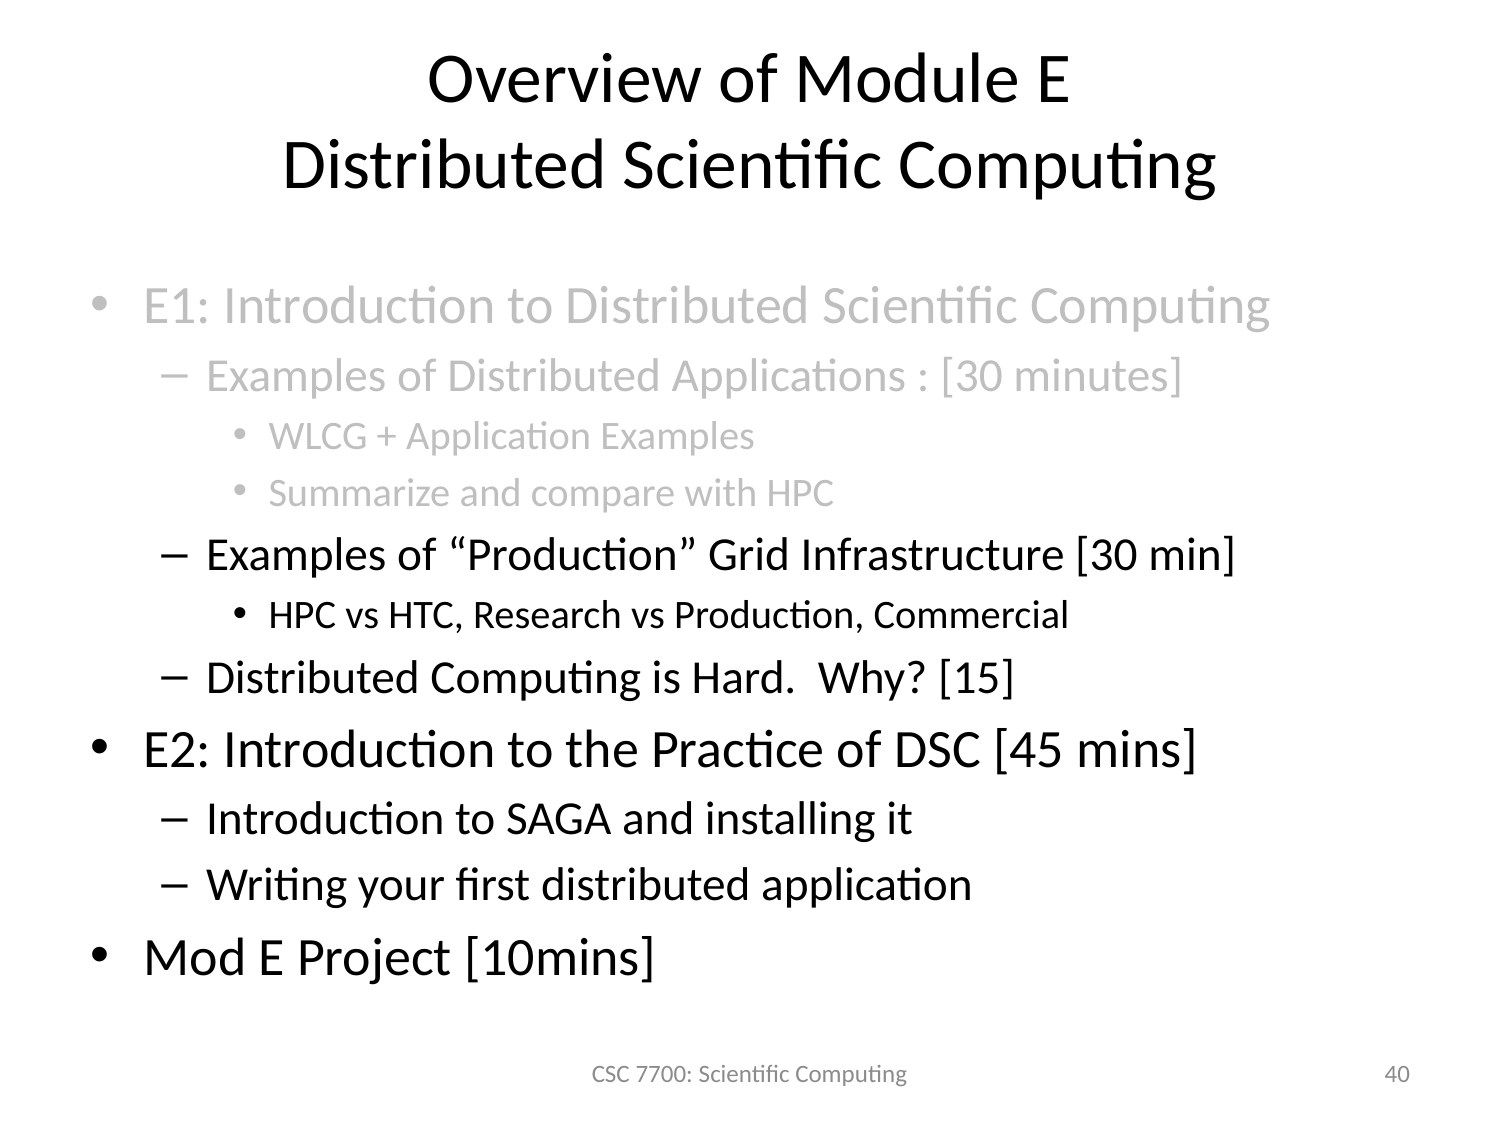

# Overview of Module E Distributed Scientific Computing
E1: Introduction to Distributed Scientific Computing
Examples of Distributed Applications : [30 minutes]
WLCG + Application Examples
Summarize and compare with HPC
Examples of “Production” Grid Infrastructure [30 min]
HPC vs HTC, Research vs Production, Commercial
Distributed Computing is Hard.  Why? [15]
E2: Introduction to the Practice of DSC [45 mins]
Introduction to SAGA and installing it
Writing your first distributed application
Mod E Project [10mins]
CSC 7700: Scientific Computing
40